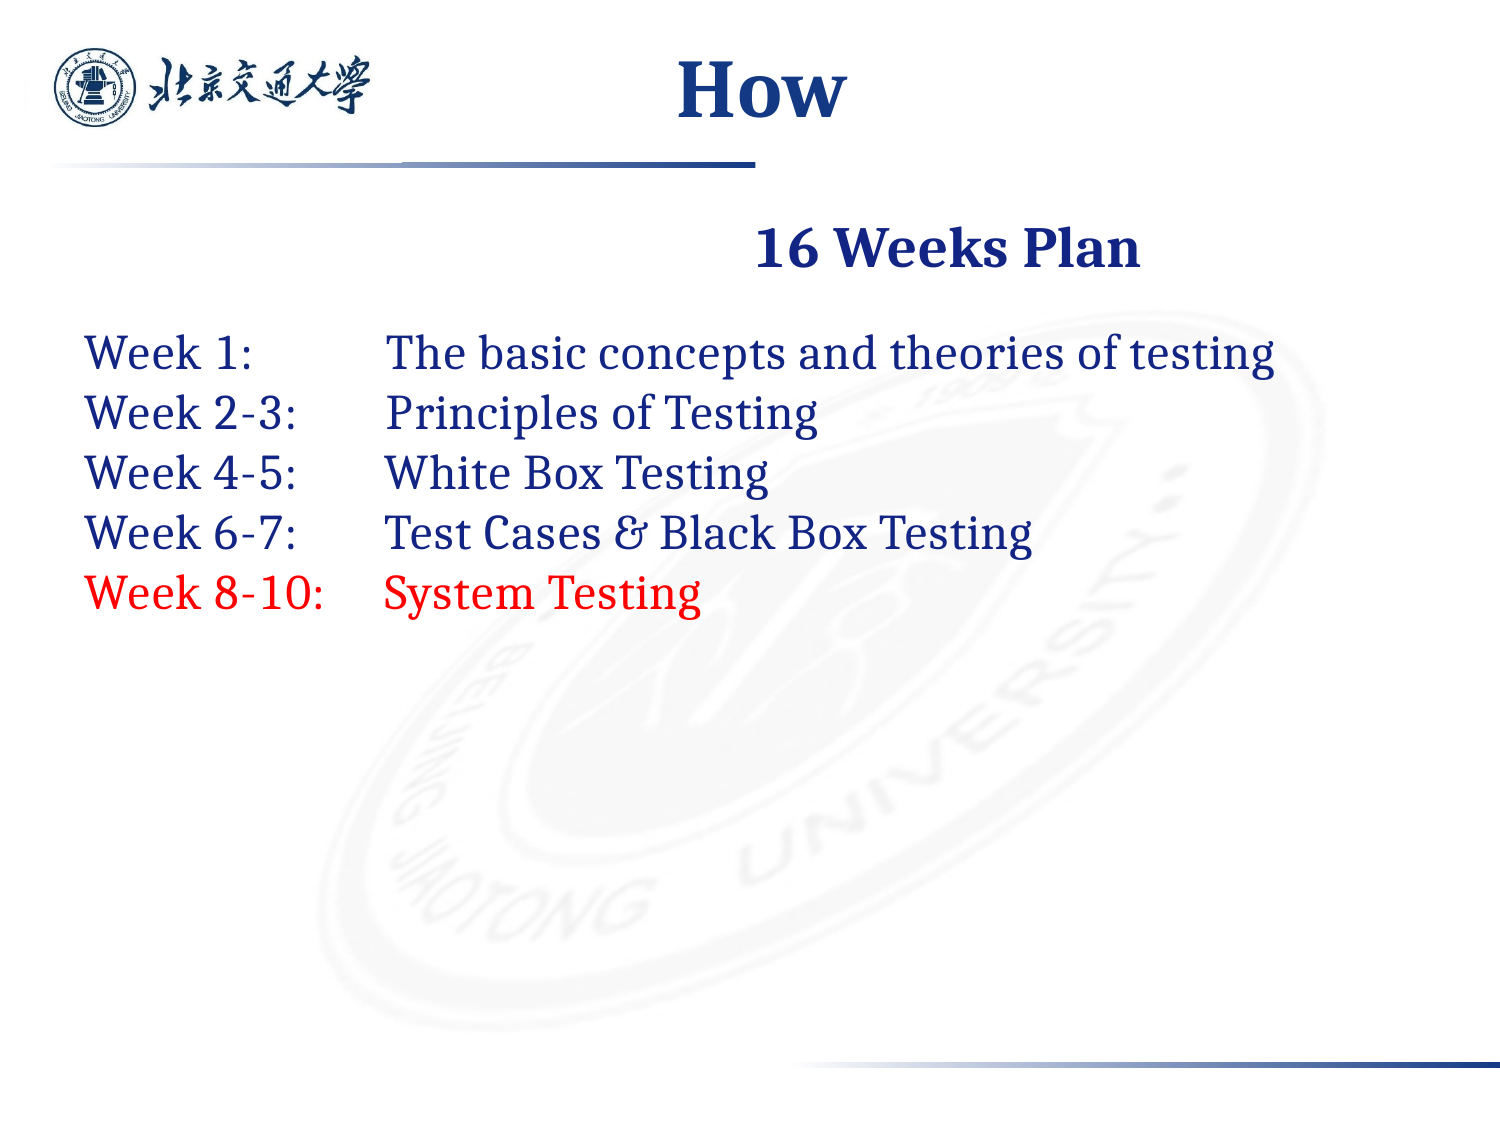

# How
16 Weeks Plan
Week 1:            The basic concepts and theories of testing
Week 2-3:        Principles of Testing
Week 4-5: 	White Box Testing
Week 6-7: 	Test Cases & Black Box Testing
Week 8-10:	System Testing